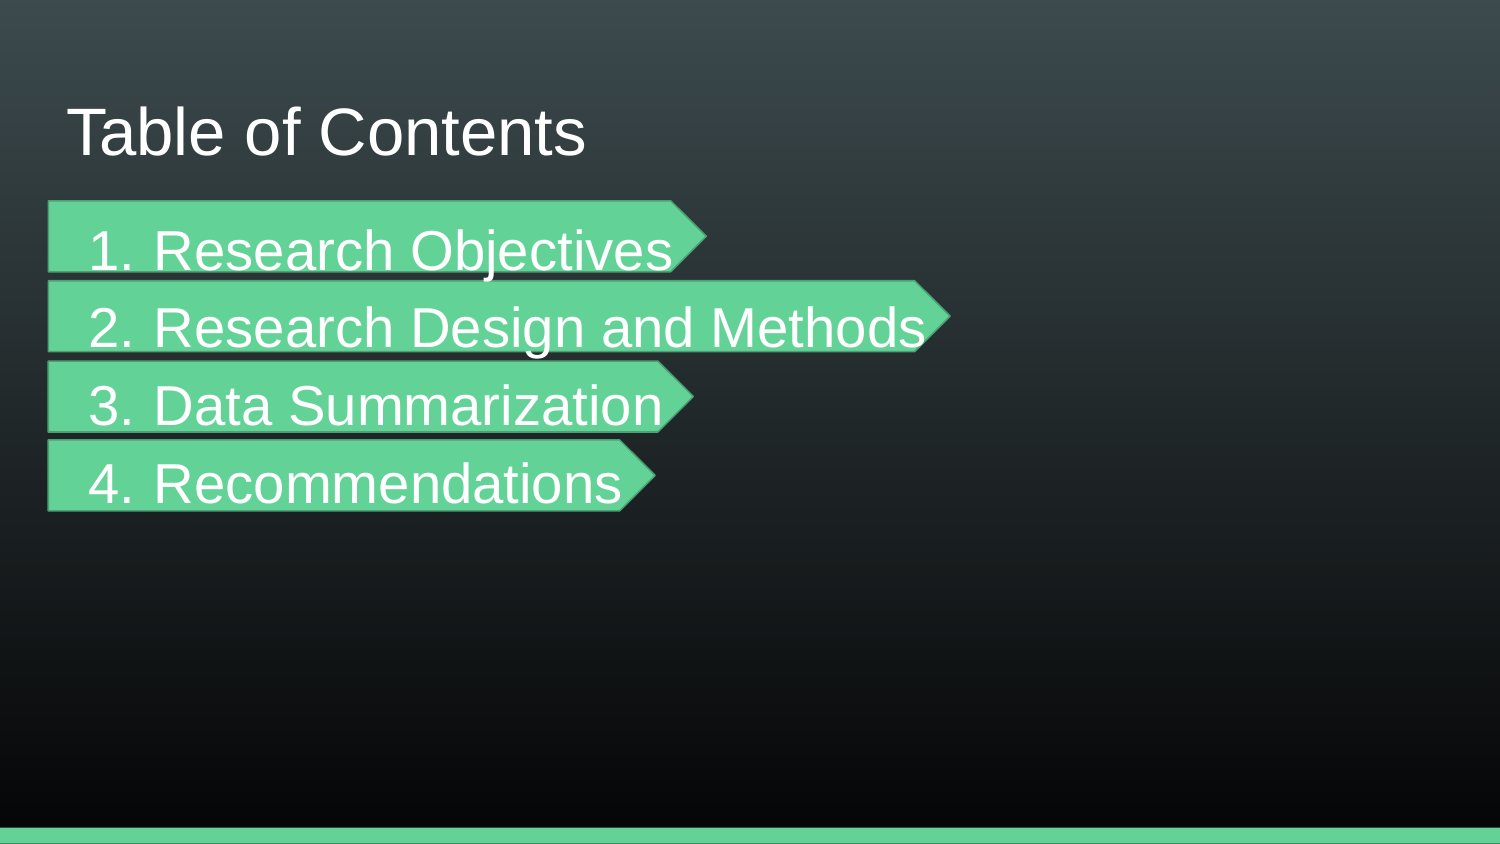

# Table of Contents
Research Objectives
Research Design and Methods
Data Summarization
Recommendations